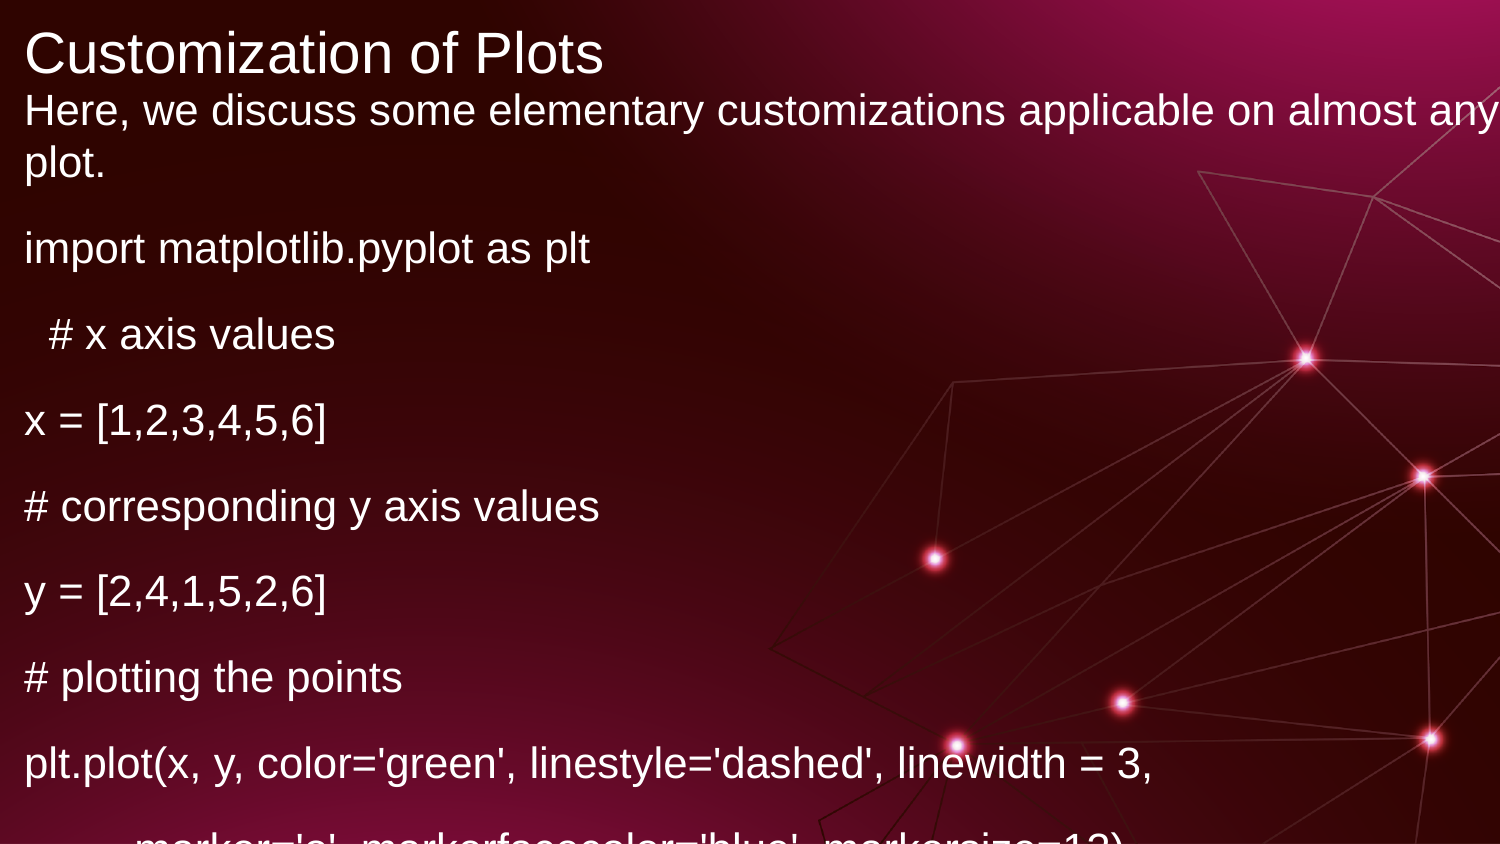

# Customization of Plots
Here, we discuss some elementary customizations applicable on almost any plot.
import matplotlib.pyplot as plt
  # x axis values
x = [1,2,3,4,5,6]
# corresponding y axis values
y = [2,4,1,5,2,6]
# plotting the points
plt.plot(x, y, color='green', linestyle='dashed', linewidth = 3,
         marker='o', markerfacecolor='blue', markersize=12)